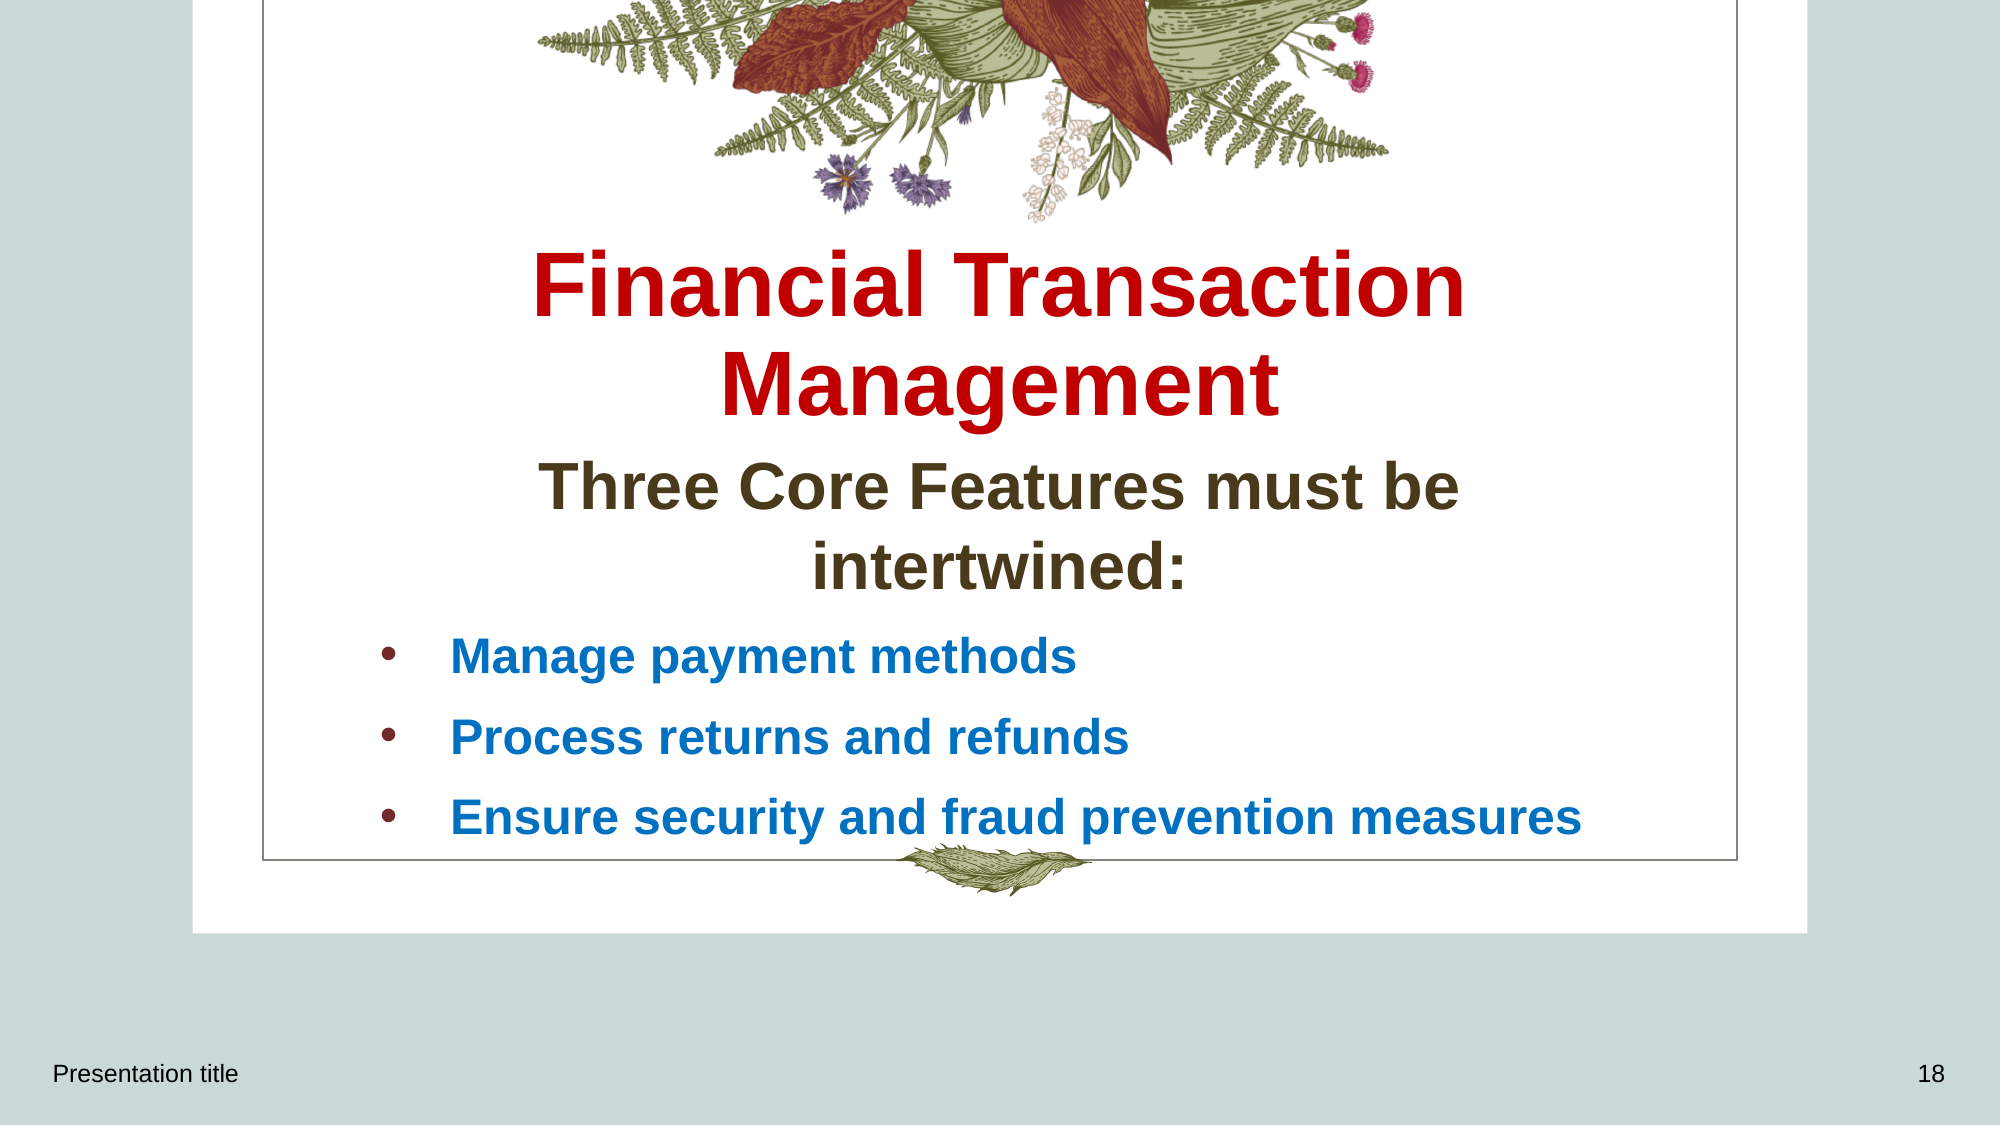

# Financial Transaction Management
Three Core Features must be intertwined:
 Manage payment methods
 Process returns and refunds
 Ensure security and fraud prevention measures
Presentation title
18